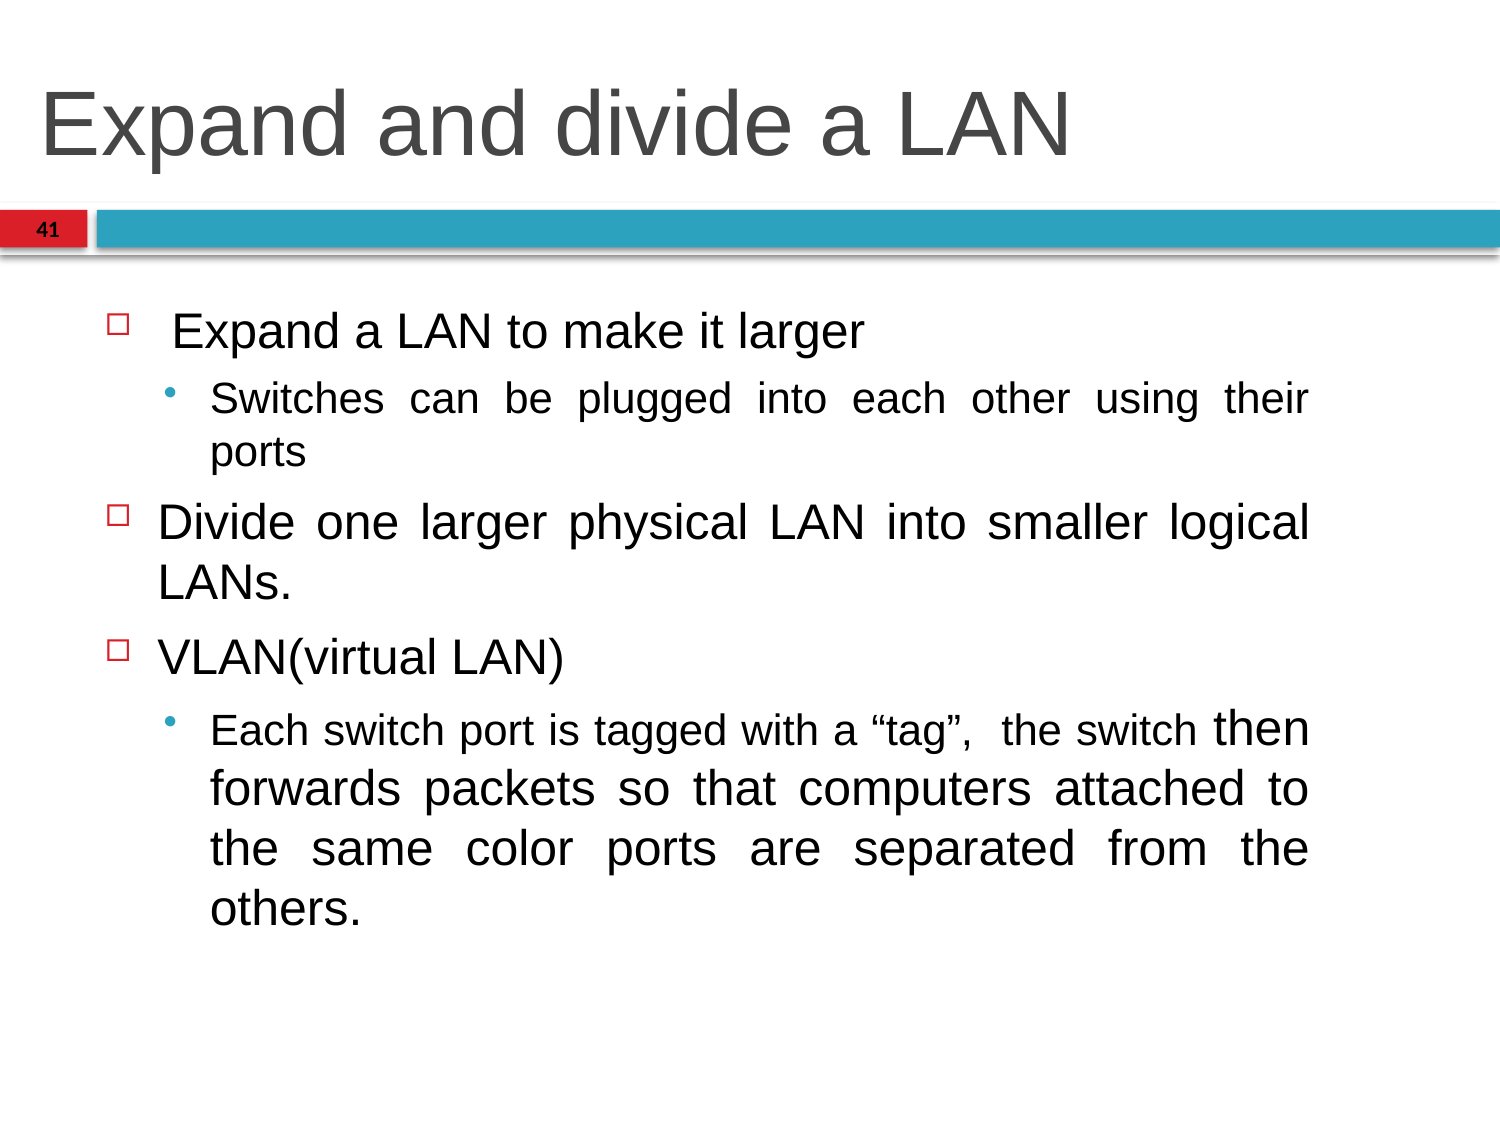

# Expand and divide a LAN
41

 Expand a LAN to make it larger
Switches can be plugged into each other using their ports
Divide one larger physical LAN into smaller logical LANs.
VLAN(virtual LAN)
Each switch port is tagged with a “tag”,  the switch then forwards packets so that computers attached to the same color ports are separated from the others.